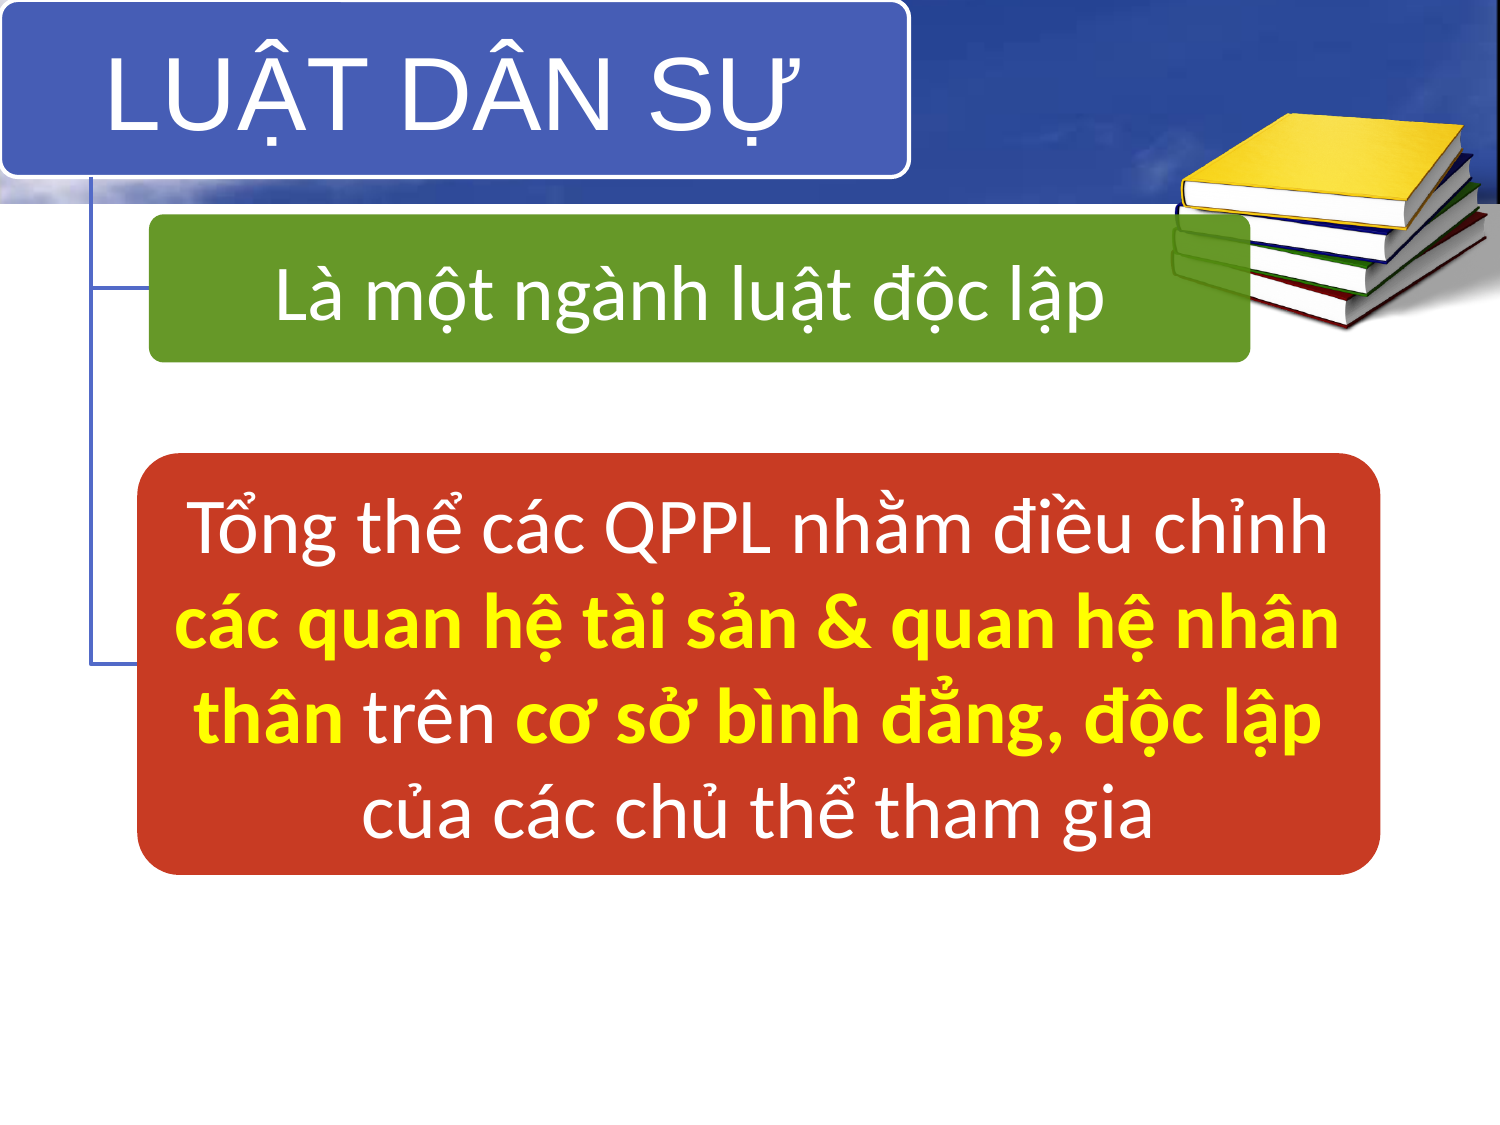

# 1.1 KHÁI NiỆM
LUẬT DÂN SỰ
Là một ngành luật độc lập
Tổng thể các QPPL nhằm điều chỉnh các quan hệ tài sản & quan hệ nhân thân trên cơ sở bình đẳng, độc lập của các chủ thể tham gia